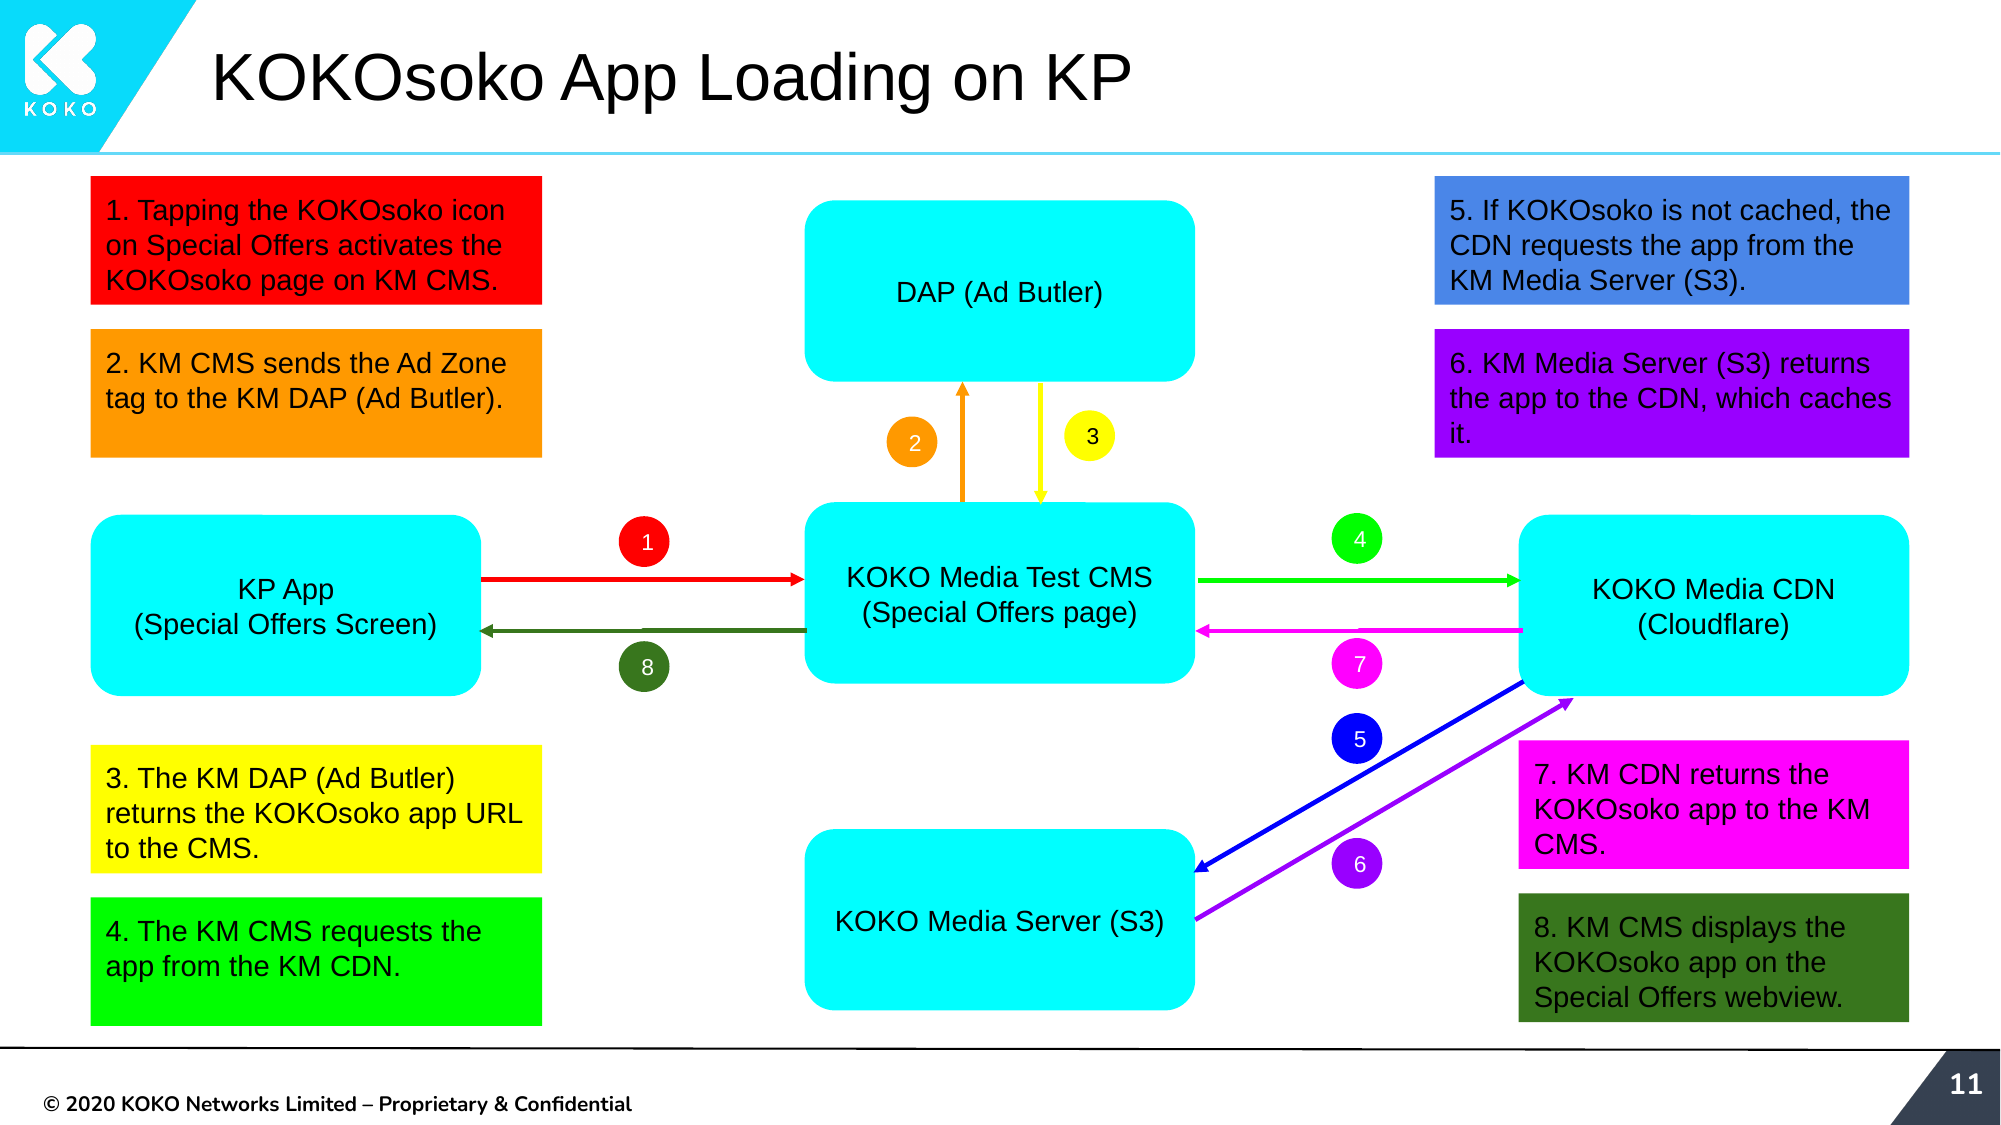

# KOKOsoko App Loading on KP
1. Tapping the KOKOsoko icon on Special Offers activates the KOKOsoko page on KM CMS.
5. If KOKOsoko is not cached, the CDN requests the app from the KM Media Server (S3).
DAP (Ad Butler)
2. KM CMS sends the Ad Zone tag to the KM DAP (Ad Butler).
6. KM Media Server (S3) returns the app to the CDN, which caches it.
3
2
KOKO Media Test CMS
(Special Offers page)
4
KP App
(Special Offers Screen)
KOKO Media CDN
(Cloudflare)
1
7
8
5
7. KM CDN returns the KOKOsoko app to the KM CMS.
3. The KM DAP (Ad Butler) returns the KOKOsoko app URL to the CMS.
KOKO Media Server (S3)
6
8. KM CMS displays the KOKOsoko app on the Special Offers webview.
4. The KM CMS requests the app from the KM CDN.
11